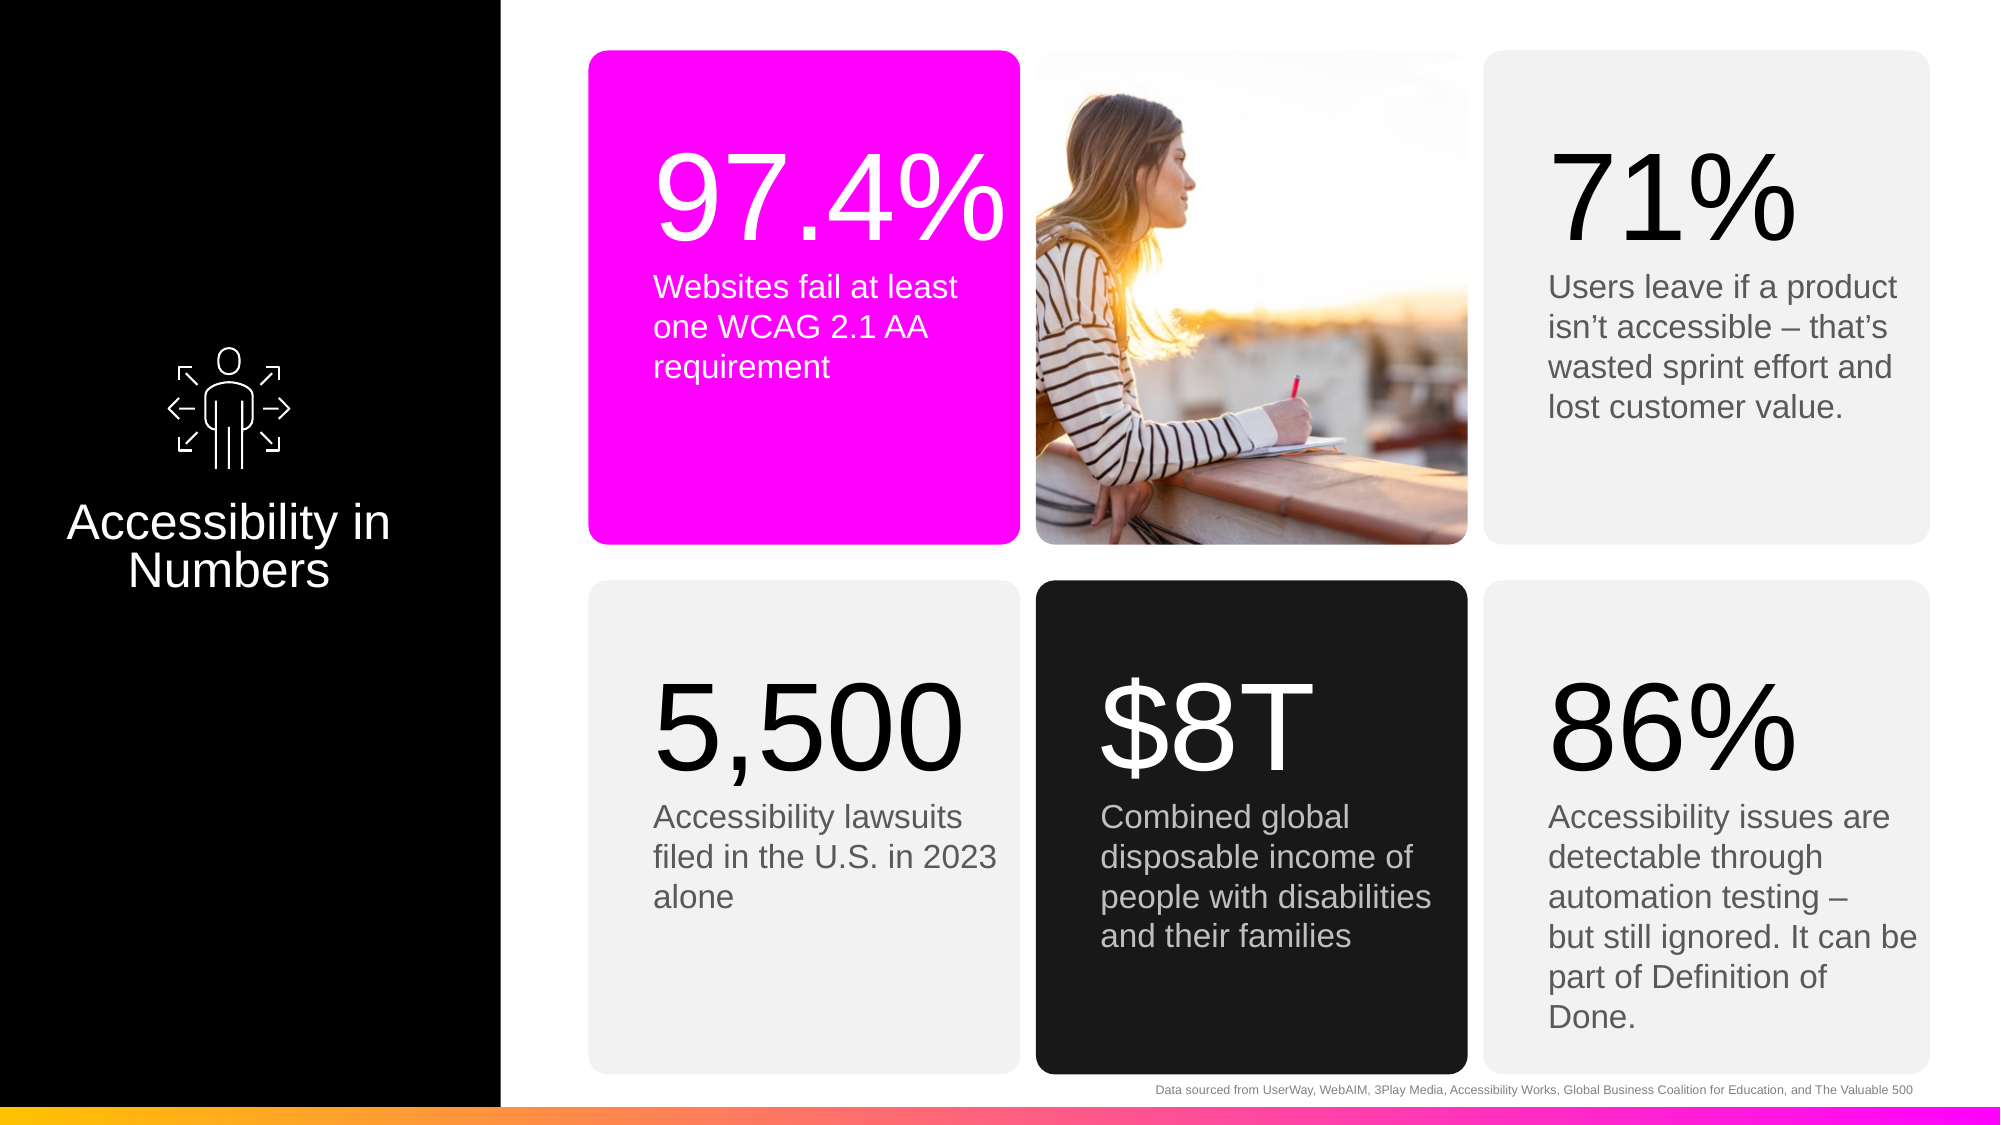

97.4%
Websites fail at least one WCAG 2.1 AA requirement

71%
Users leave if a product isn’t accessible – that’s wasted sprint effort and lost customer value.

# Accessibility in Numbers
5,500
Accessibility lawsuits filed in the U.S. in 2023 alone
$8T
Combined global disposable income of people with disabilities and their families
86%
Accessibility issues are detectable through automation testing –
but still ignored. It can be part of Definition of Done.
Data sourced from UserWay, WebAIM, 3Play Media, Accessibility Works, Global Business Coalition for Education, and The Valuable 500